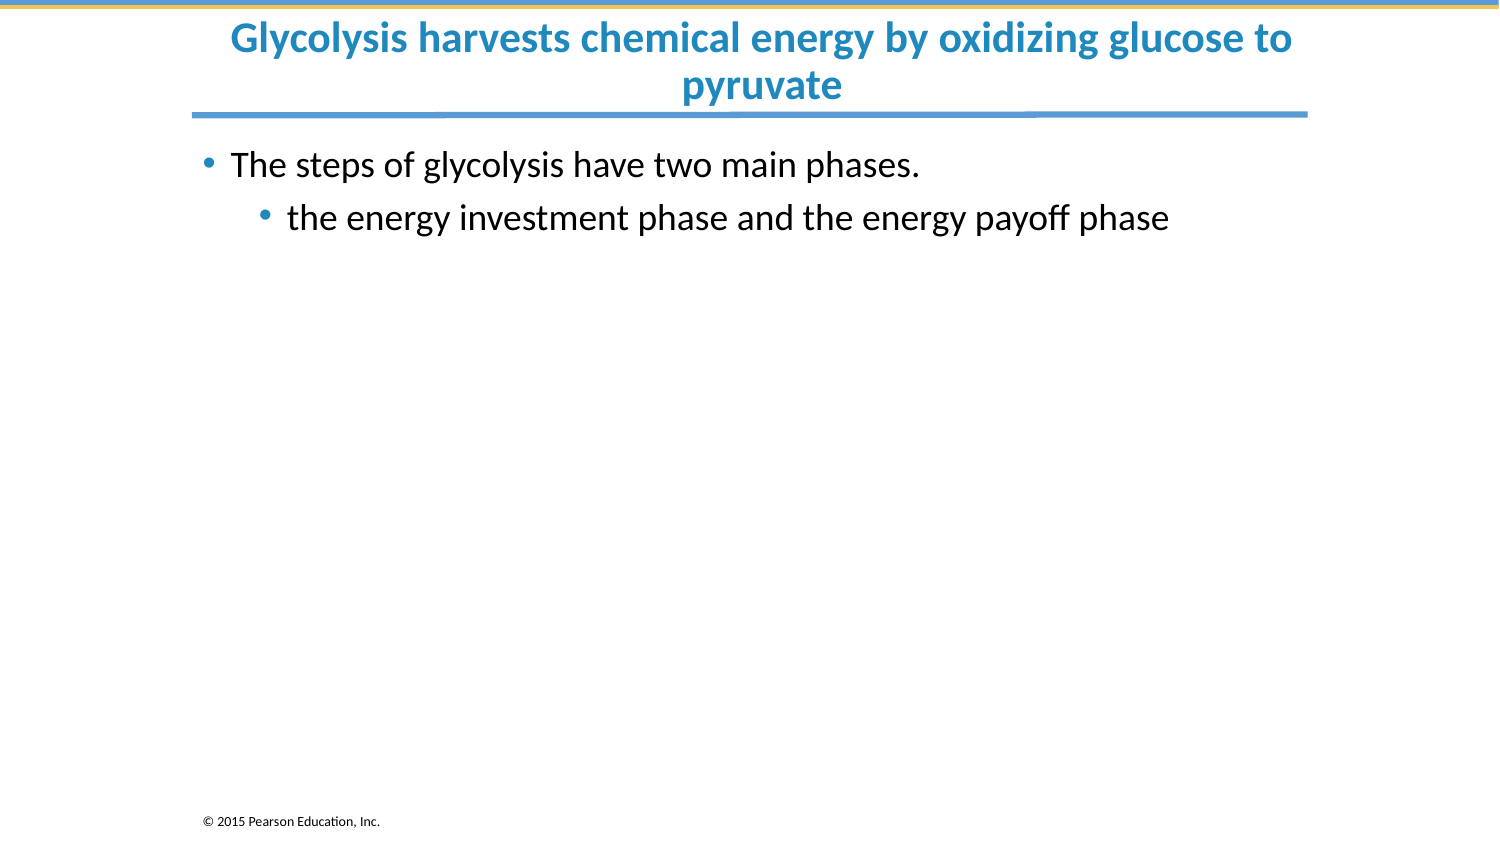

# Glycolysis harvests chemical energy by oxidizing glucose to pyruvate
The steps of glycolysis have two main phases.
the energy investment phase and the energy payoff phase
© 2015 Pearson Education, Inc.